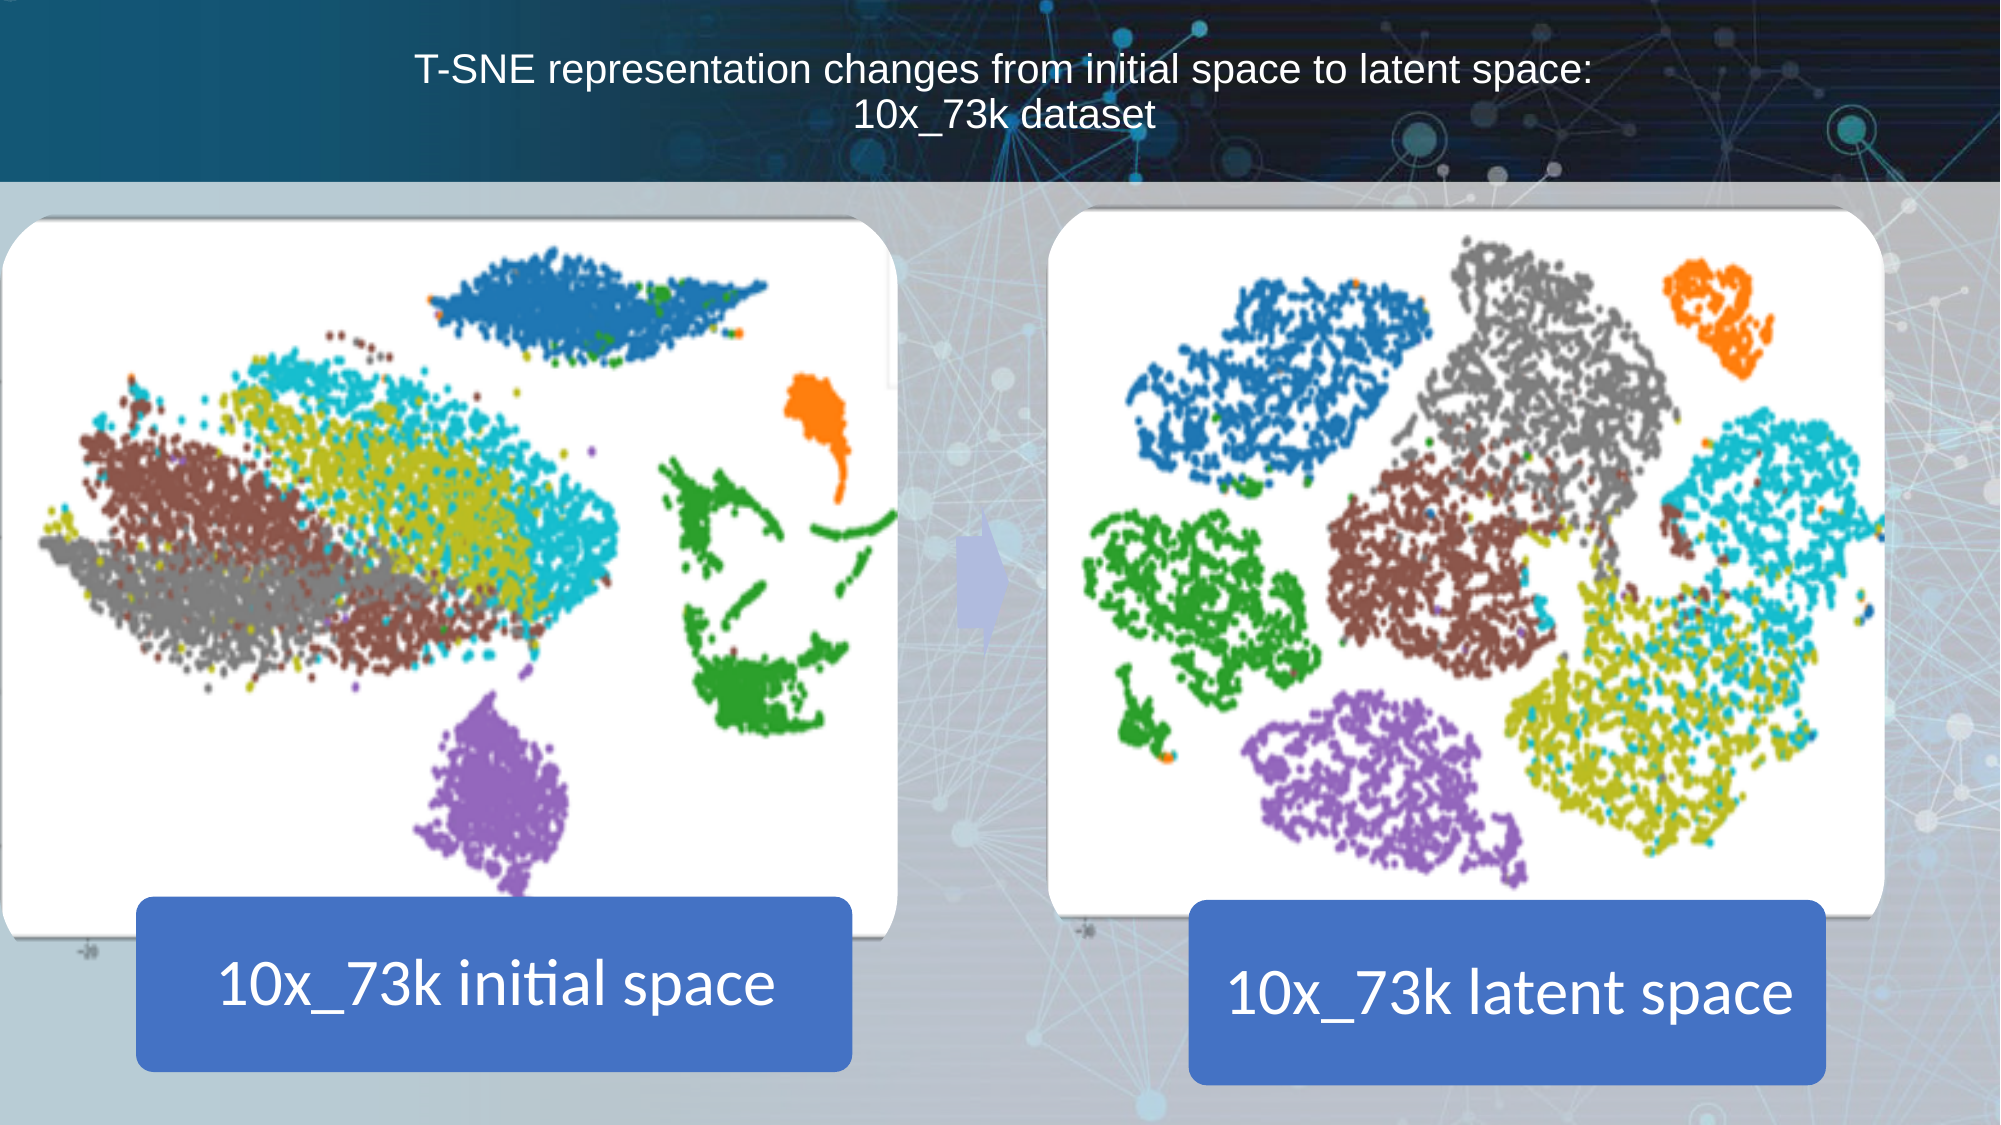

# T-SNE representation changes from initial space to latent space: 10x_73k dataset
10x_73k initial space

10x_73k latent space